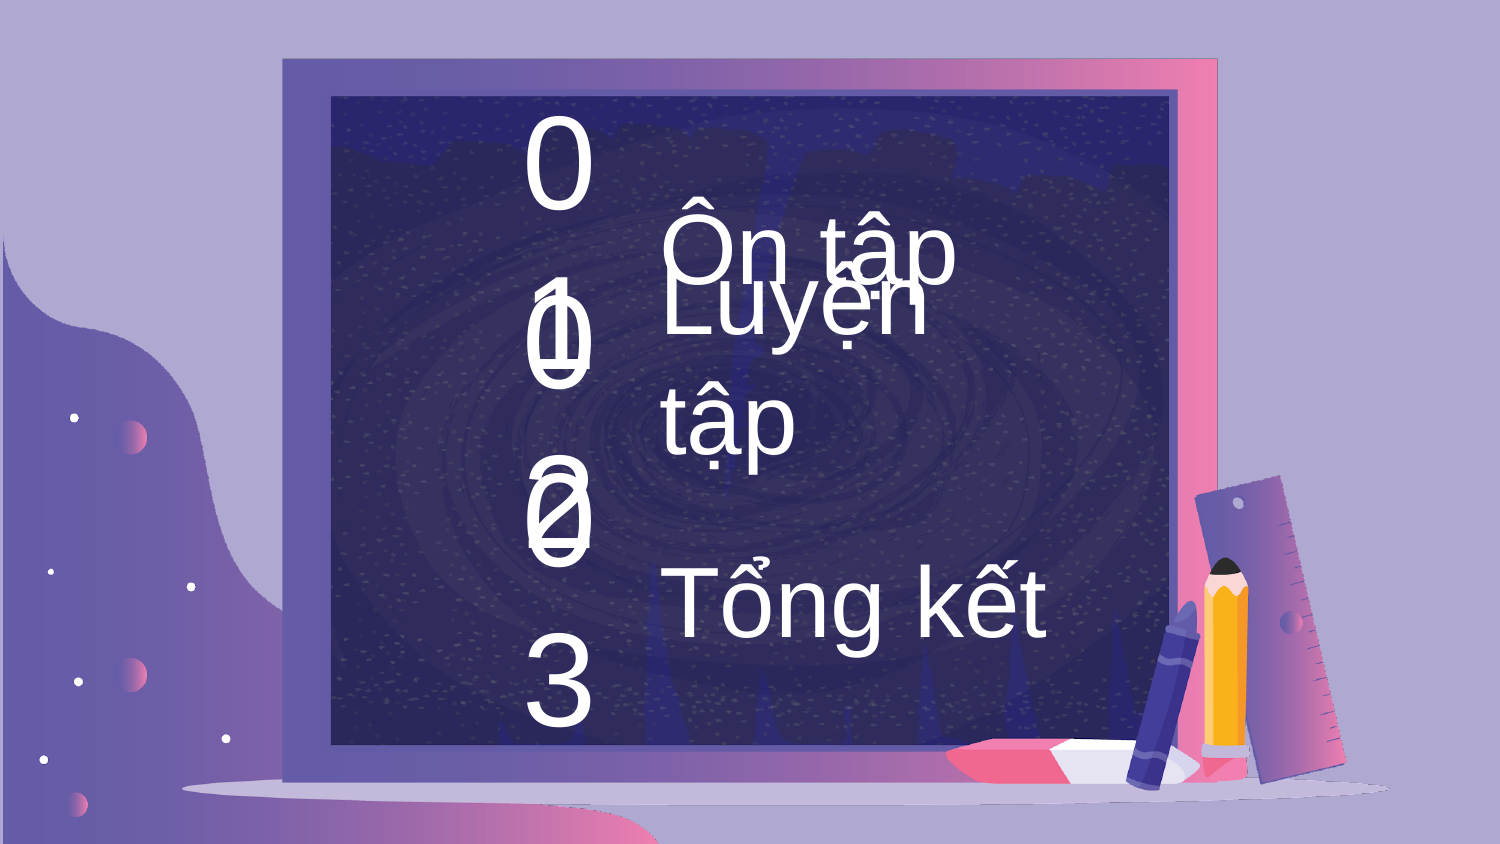

01
# Ôn tập
02
Luyện tập
Tổng kết
03